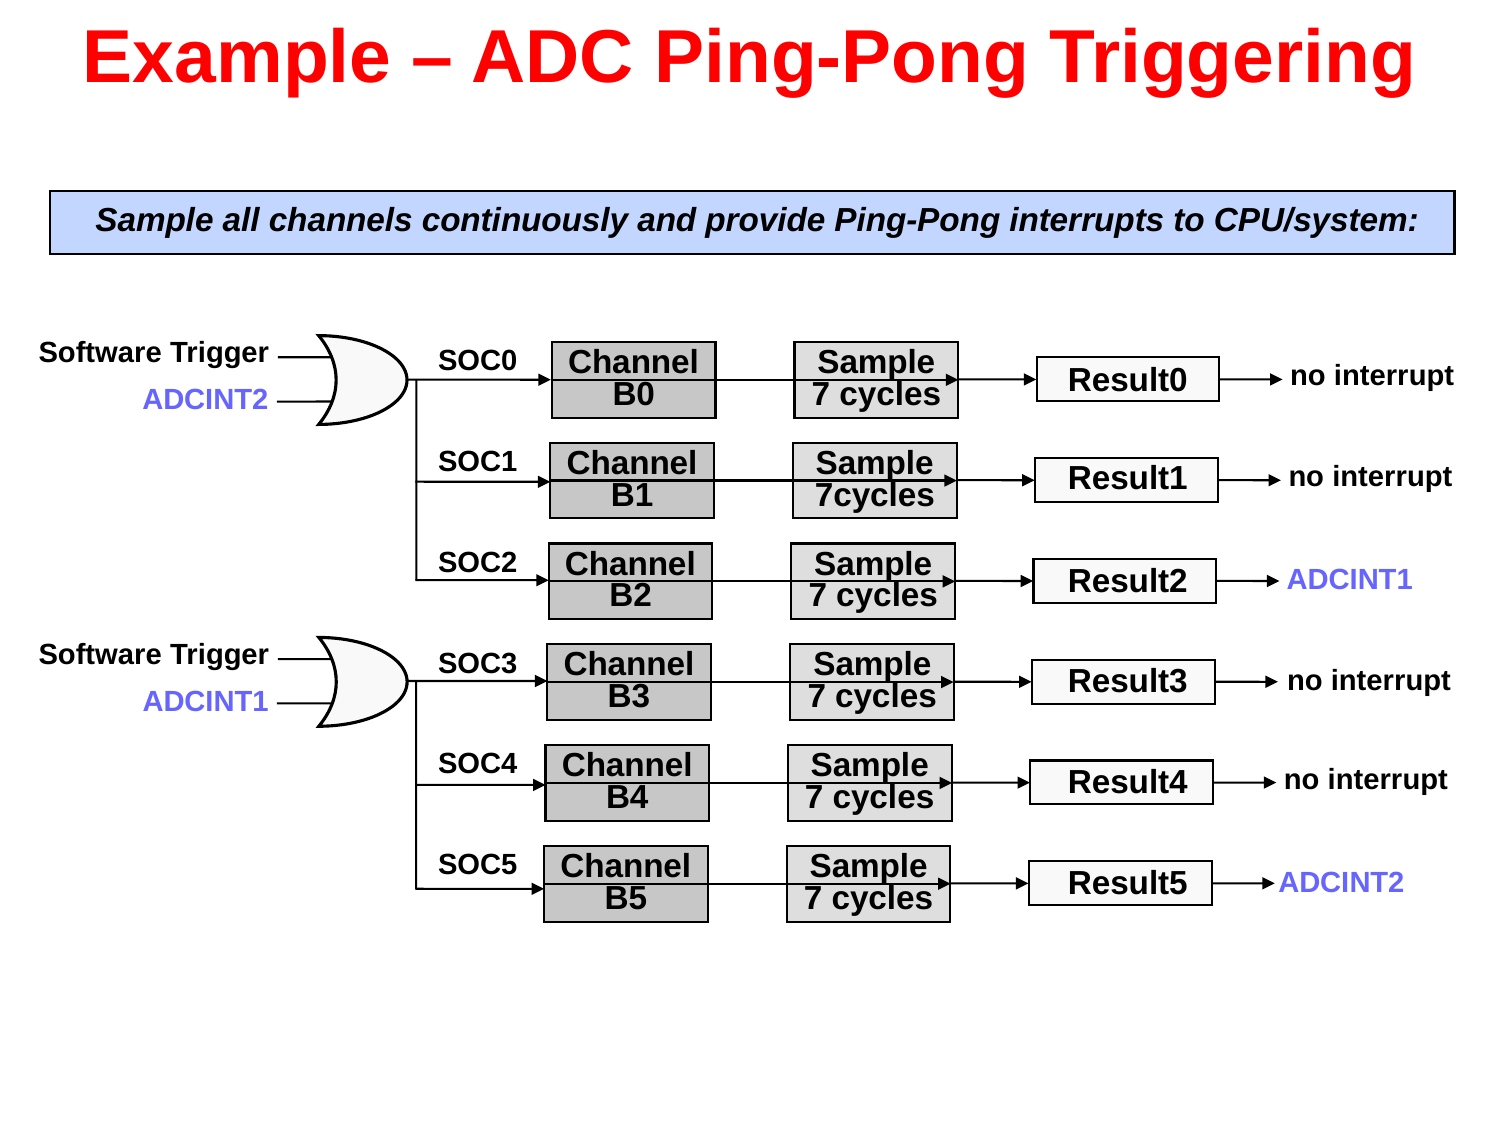

# Example – ADC Ping-Pong Triggering

Sample all channels continuously and provide Ping-Pong interrupts to CPU/system:
Software Trigger

SOC0

Channel
B0
Sample
7 cycles
no interrupt

Result0

ADCINT2

SOC1

Channel
B1
Sample
7cycles
no interrupt

Result1

SOC2

Channel
B2
Sample
7 cycles

ADCINT1
Result2

Software Trigger

SOC3

Channel
B3
Sample
7 cycles

no interrupt
Result3

ADCINT1

SOC4

Channel
B4
Sample
7 cycles
no interrupt

Result4

SOC5

Channel
B5
Sample
7 cycles

ADCINT2
Result5